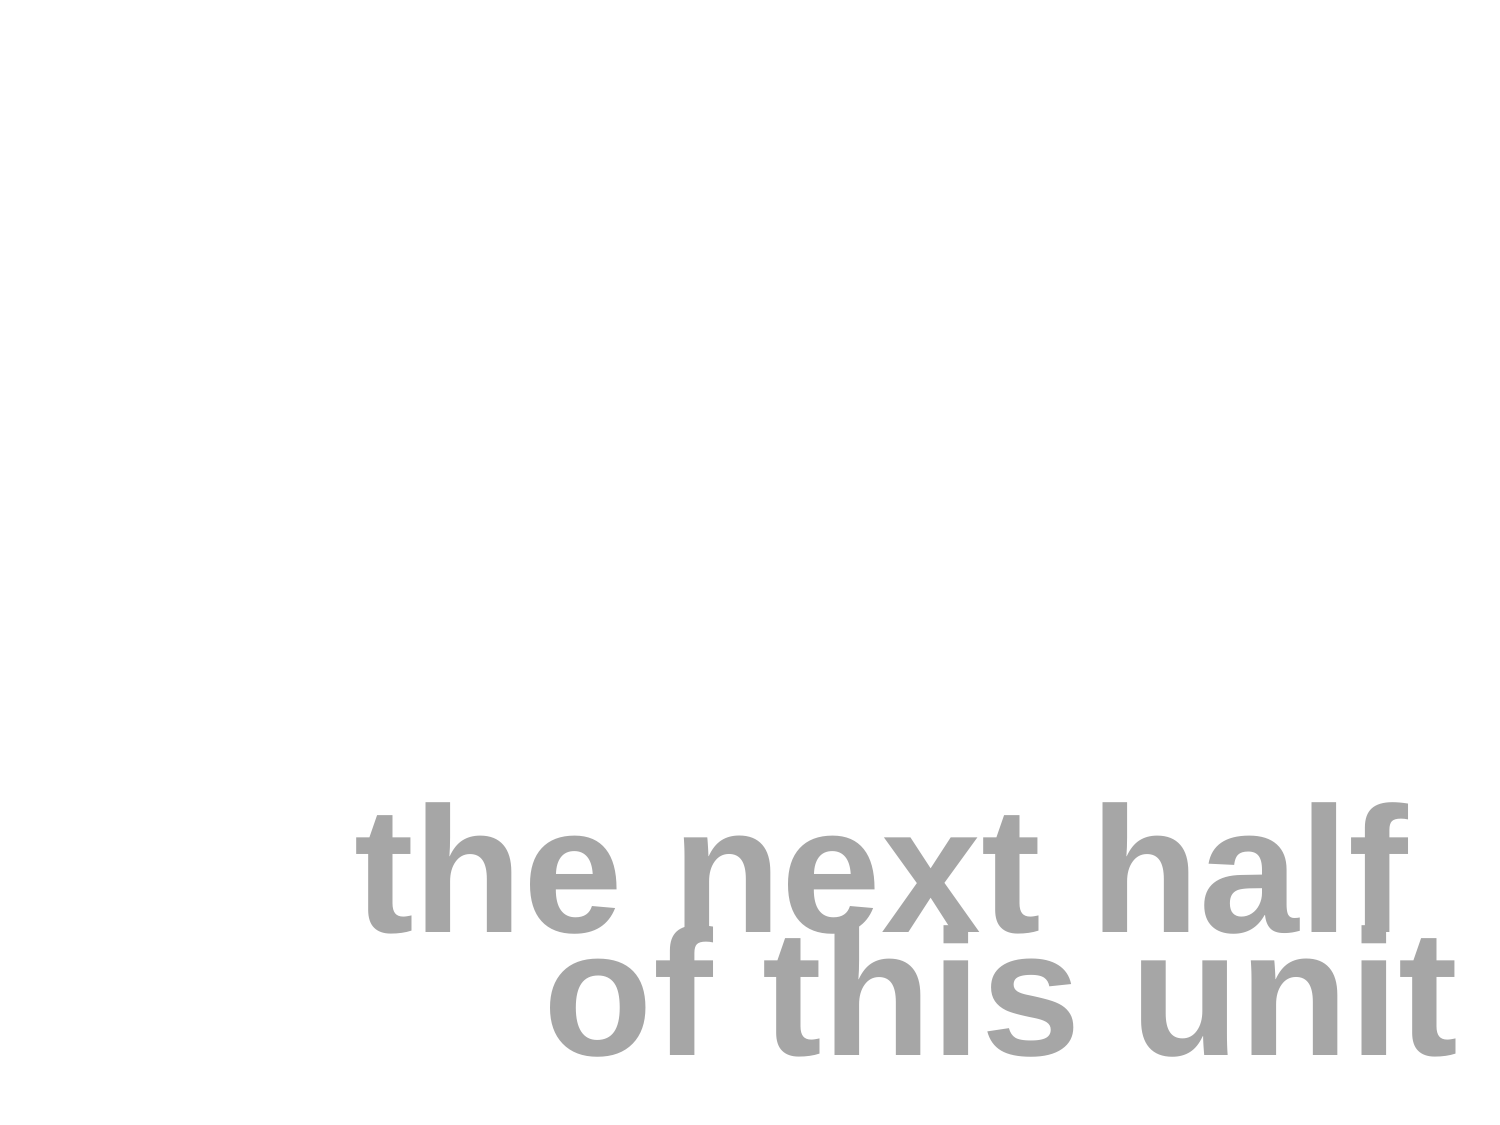

# the next half of this unit